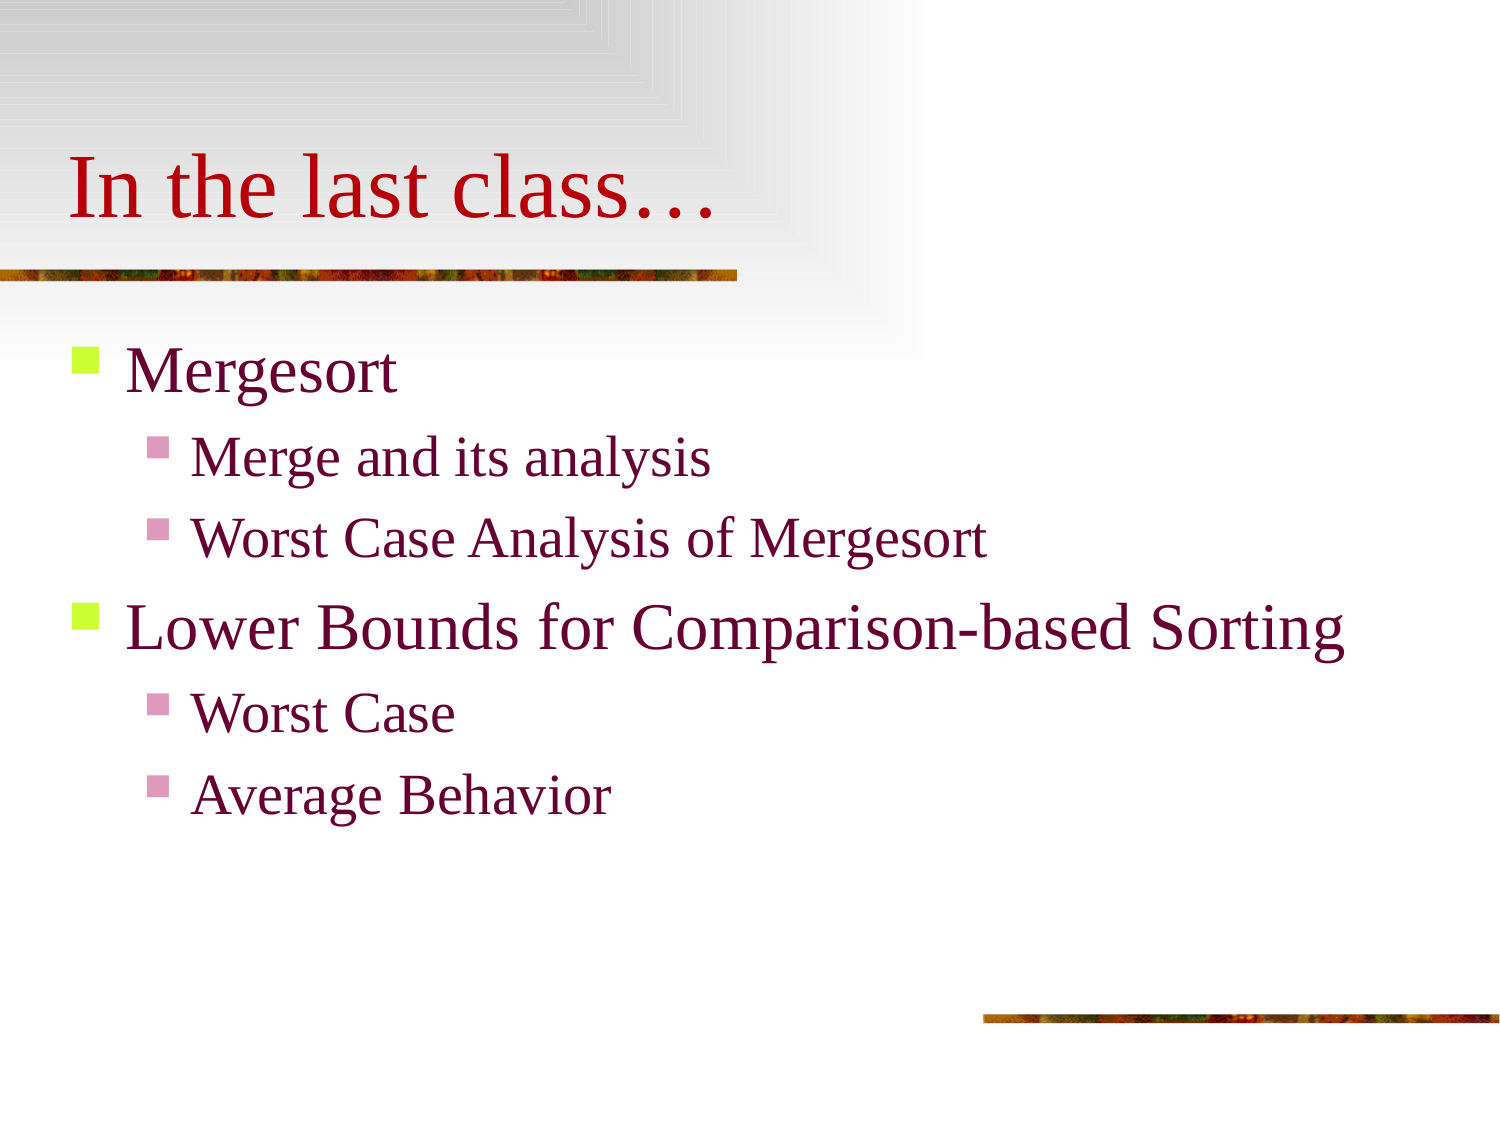

# In the last class…
Mergesort
Merge and its analysis
Worst Case Analysis of Mergesort
Lower Bounds for Comparison-based Sorting
Worst Case
Average Behavior